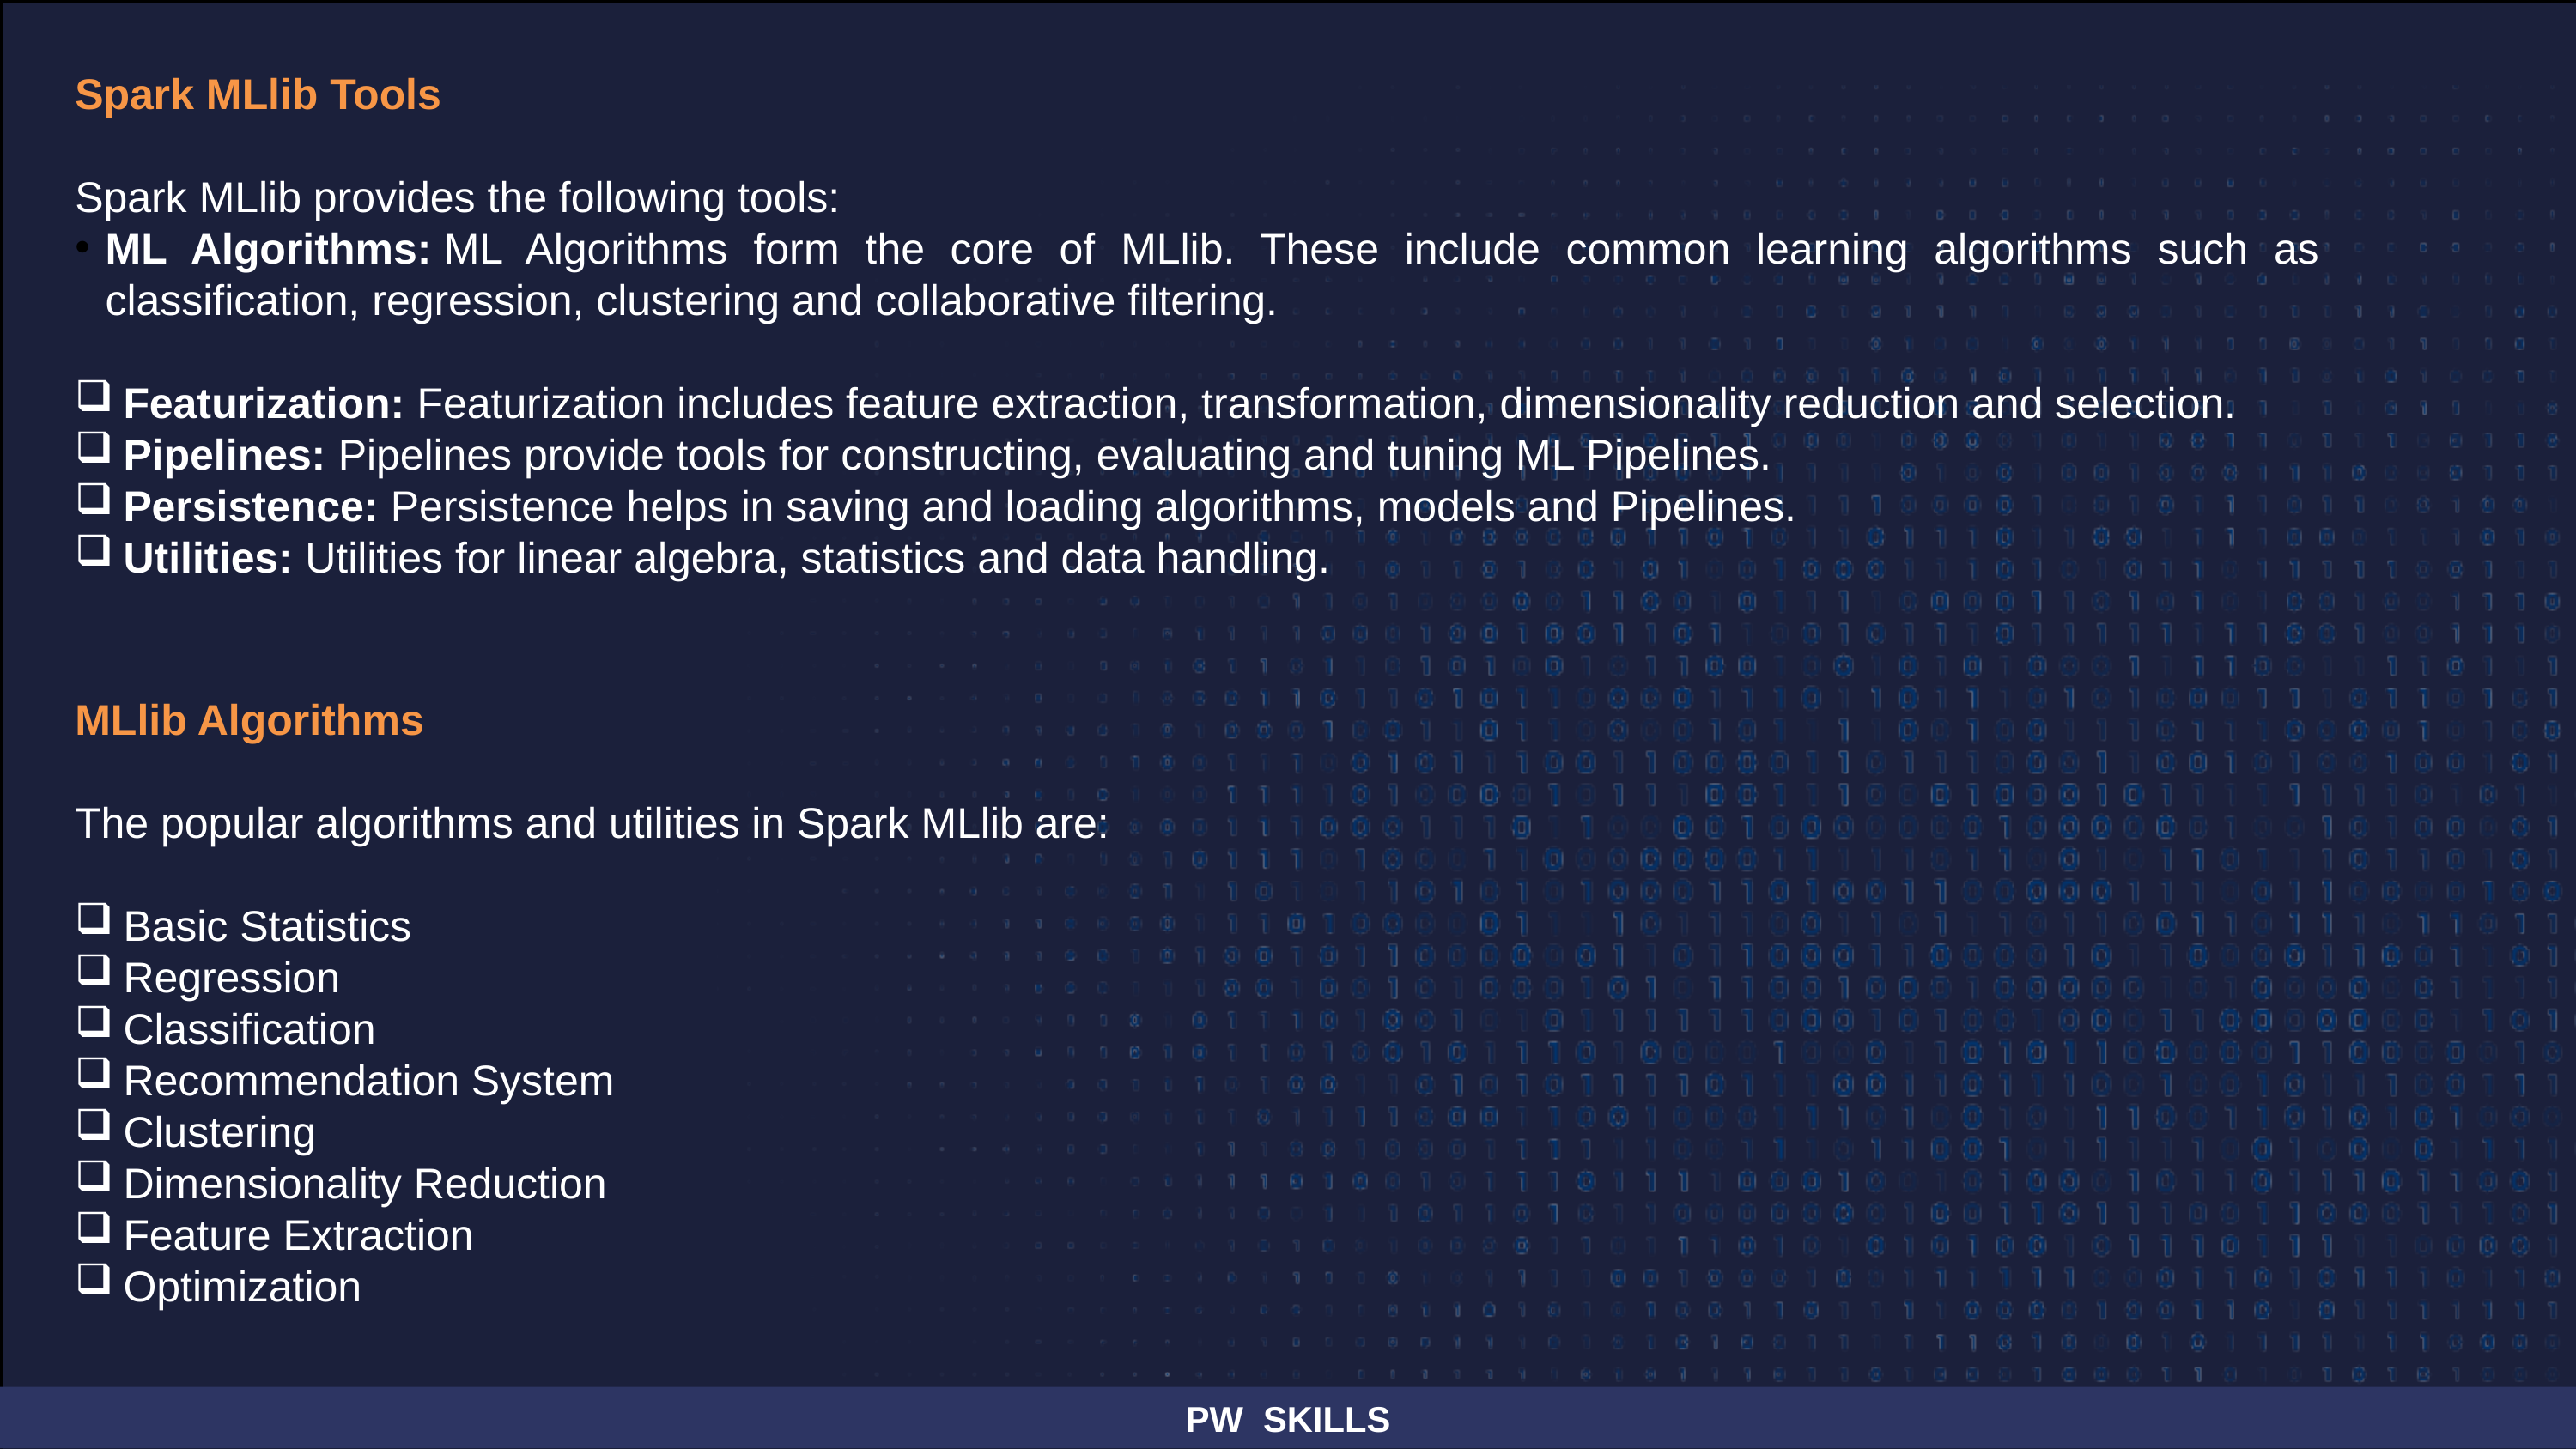

Spark MLlib Tools

Spark MLlib provides the following tools:
ML Algorithms: ML Algorithms form the core of MLlib. These include common learning algorithms such as classification, regression, clustering and collaborative filtering.

Featurization: Featurization includes feature extraction, transformation, dimensionality reduction and selection.
Pipelines: Pipelines provide tools for constructing, evaluating and tuning ML Pipelines.
Persistence: Persistence helps in saving and loading algorithms, models and Pipelines.
Utilities: Utilities for linear algebra, statistics and data handling.
MLlib Algorithms

The popular algorithms and utilities in Spark MLlib are:

Basic Statistics
Regression
Classification
Recommendation System
Clustering
Dimensionality Reduction
Feature Extraction
Optimization